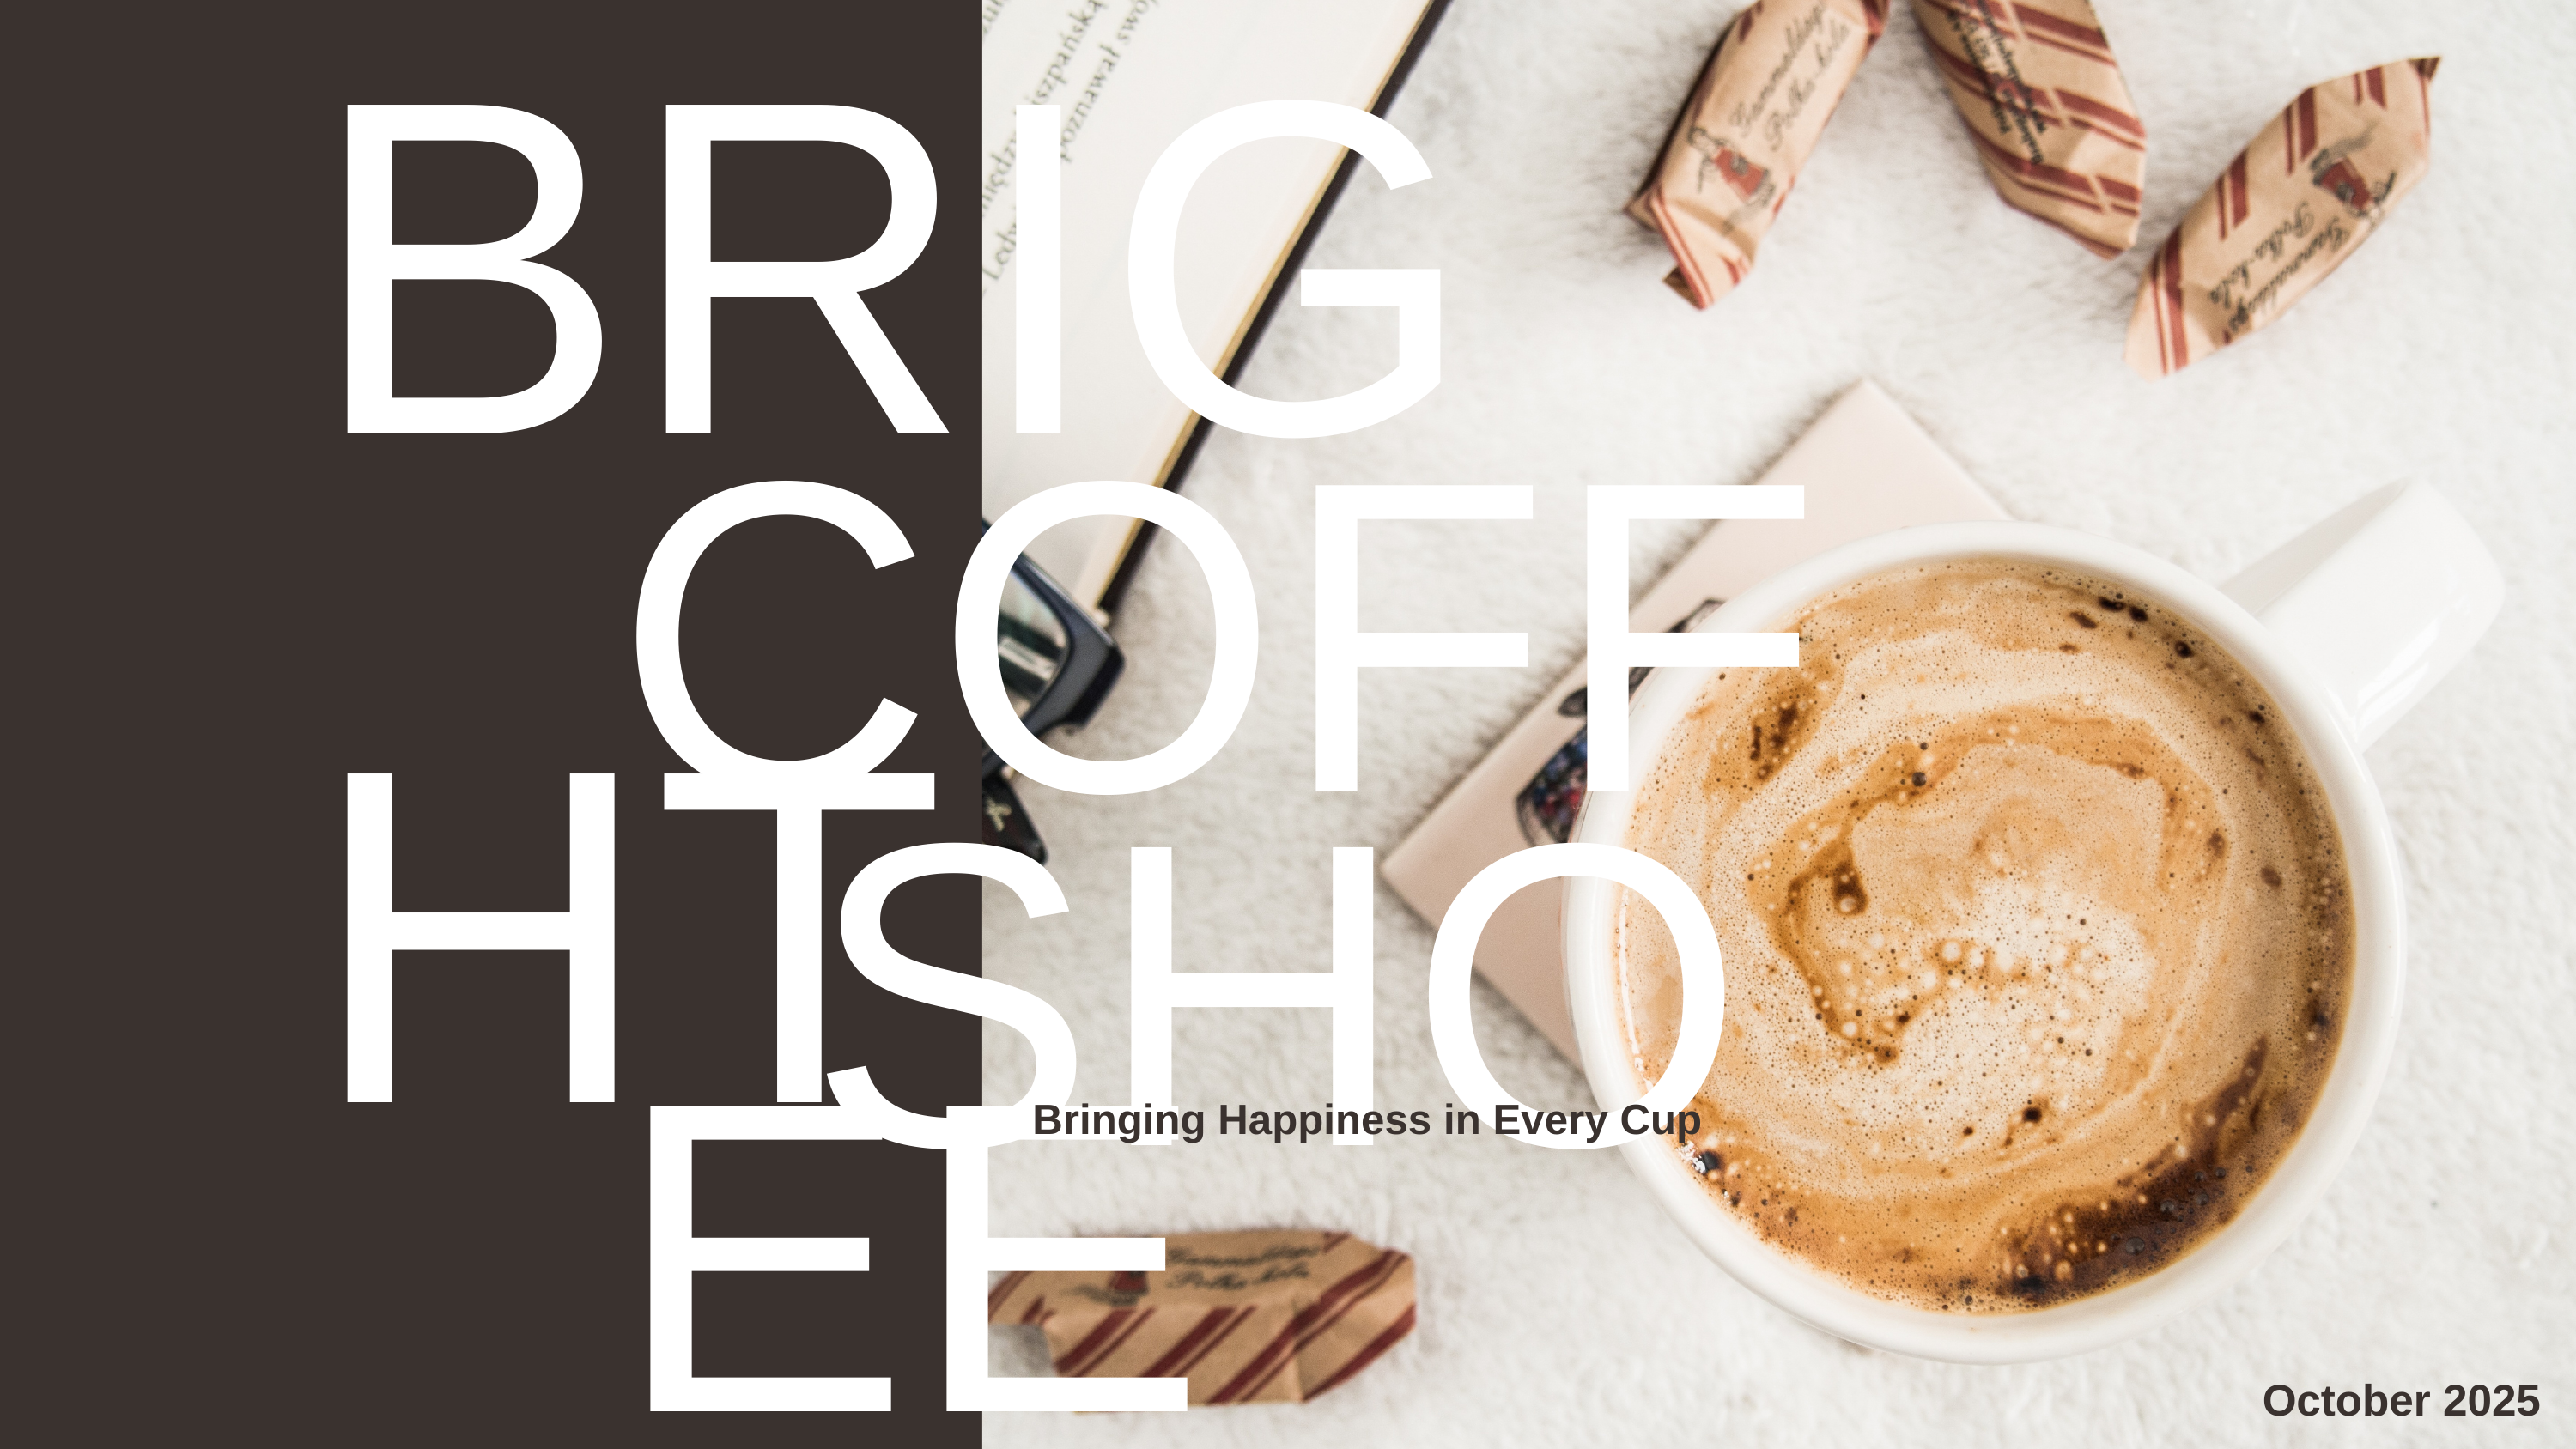

BRIGHT
COFFEE
SHOP
Bringing Happiness in Every Cup
October 2025